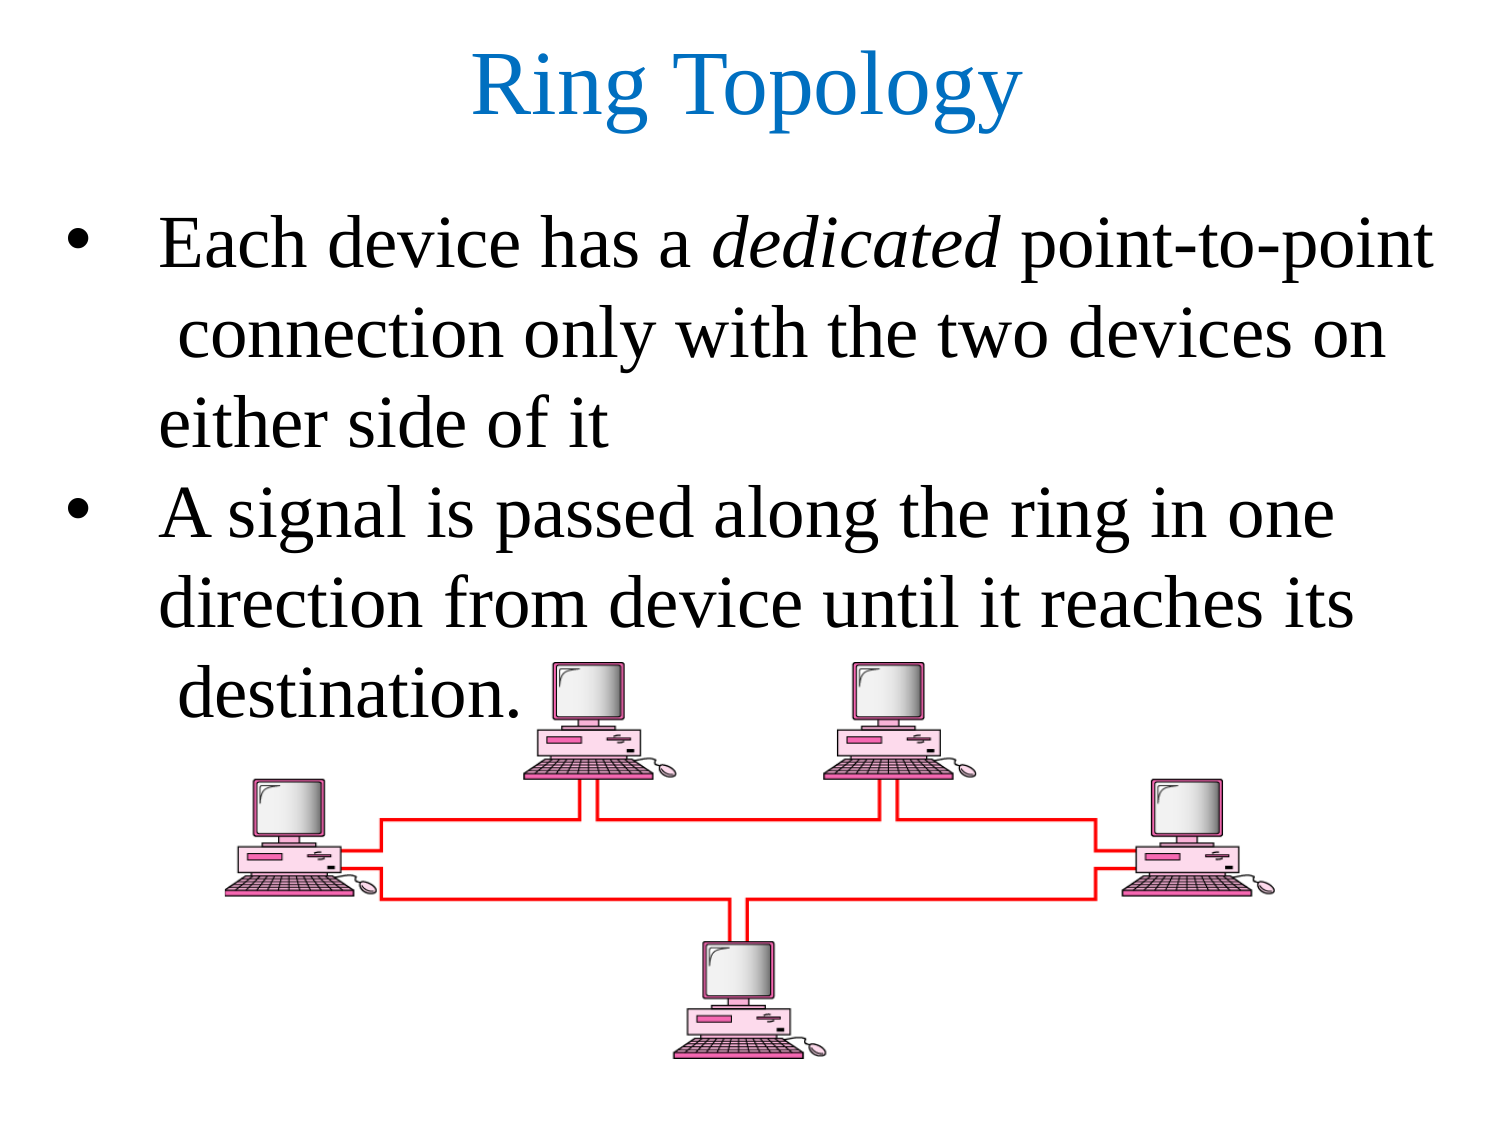

# Ring Topology
Each device has a dedicated point-to-point  connection only with the two devices on  either side of it
A signal is passed along the ring in one  direction from device until it reaches its  destination.